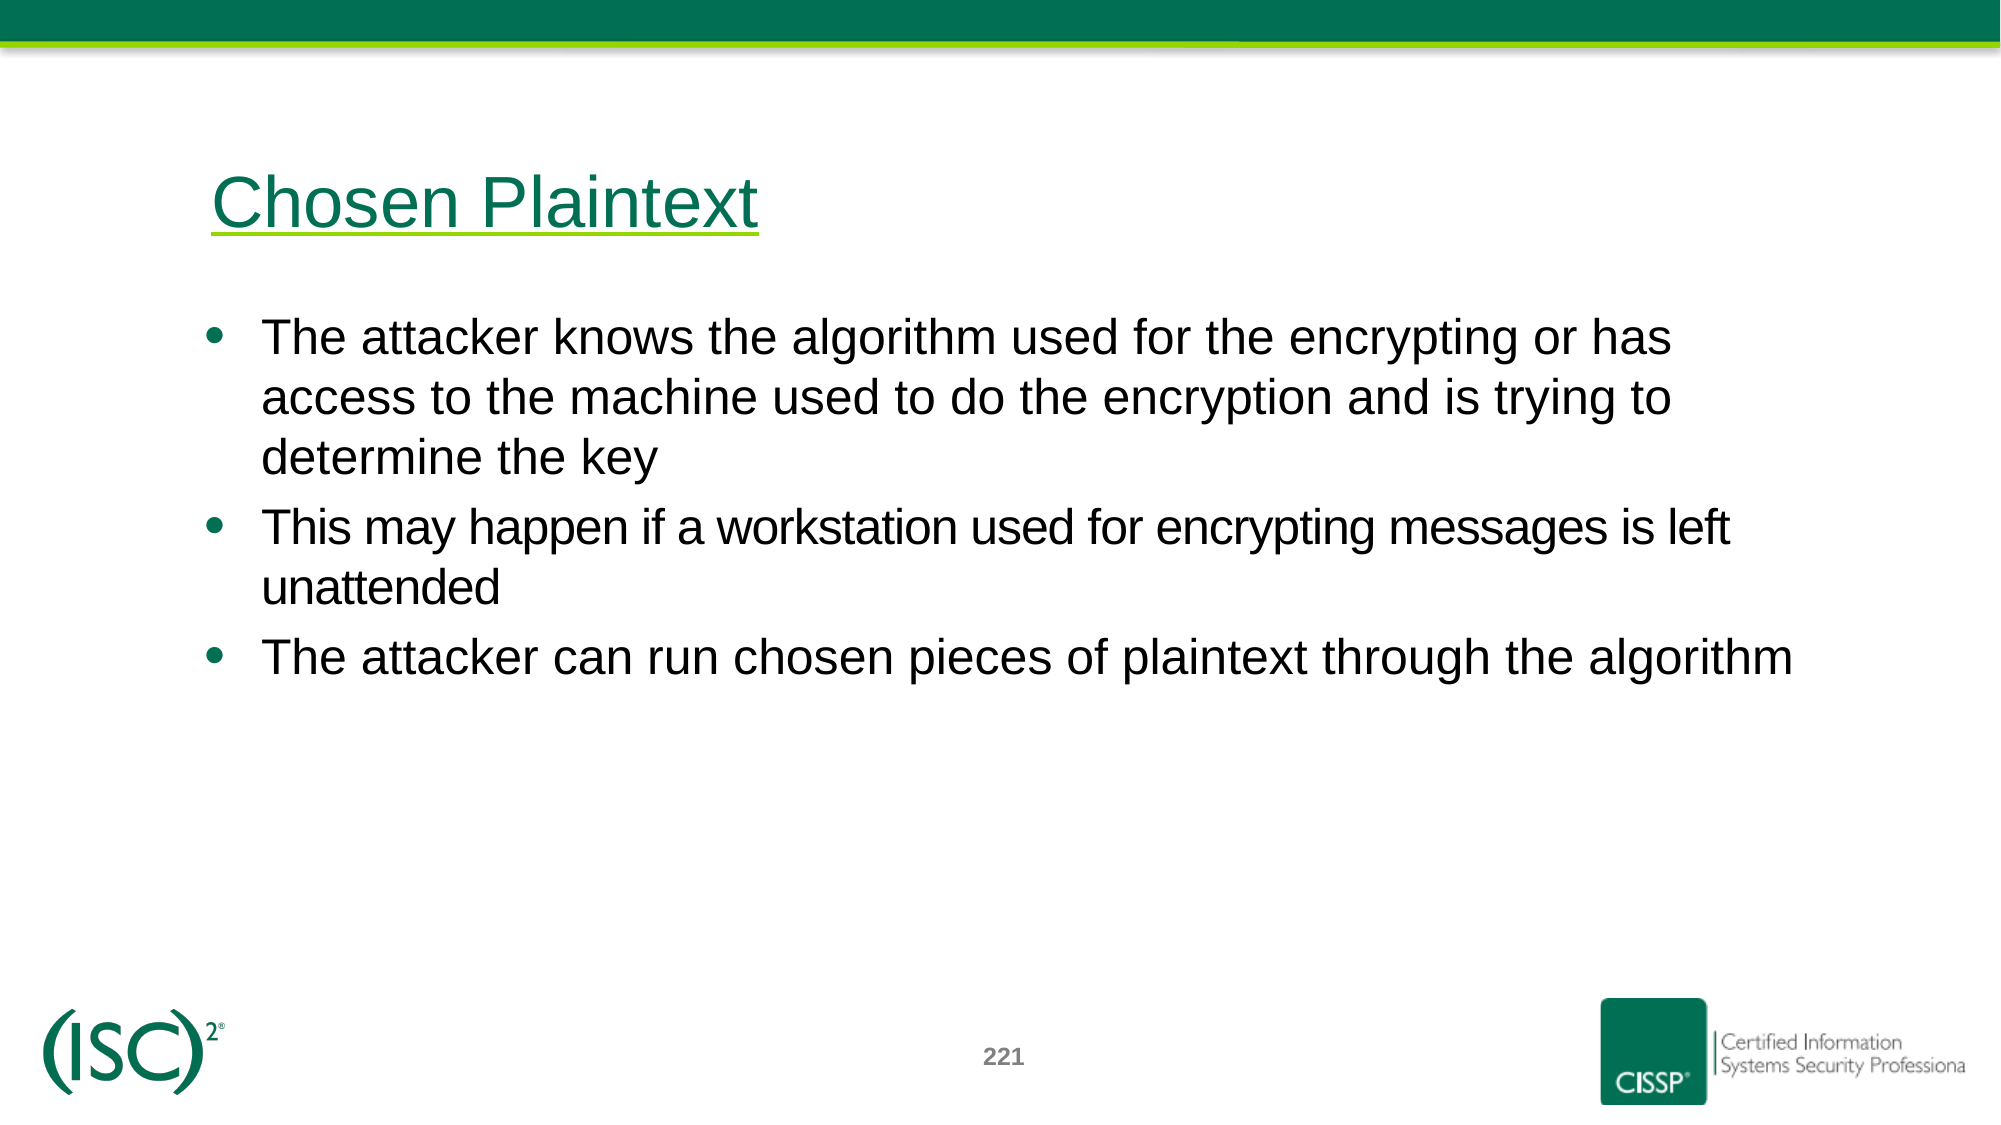

Chosen Plaintext
The attacker knows the algorithm used for the encrypting or has access to the machine used to do the encryption and is trying to determine the key
This may happen if a workstation used for encrypting messages is left unattended
The attacker can run chosen pieces of plaintext through the algorithm